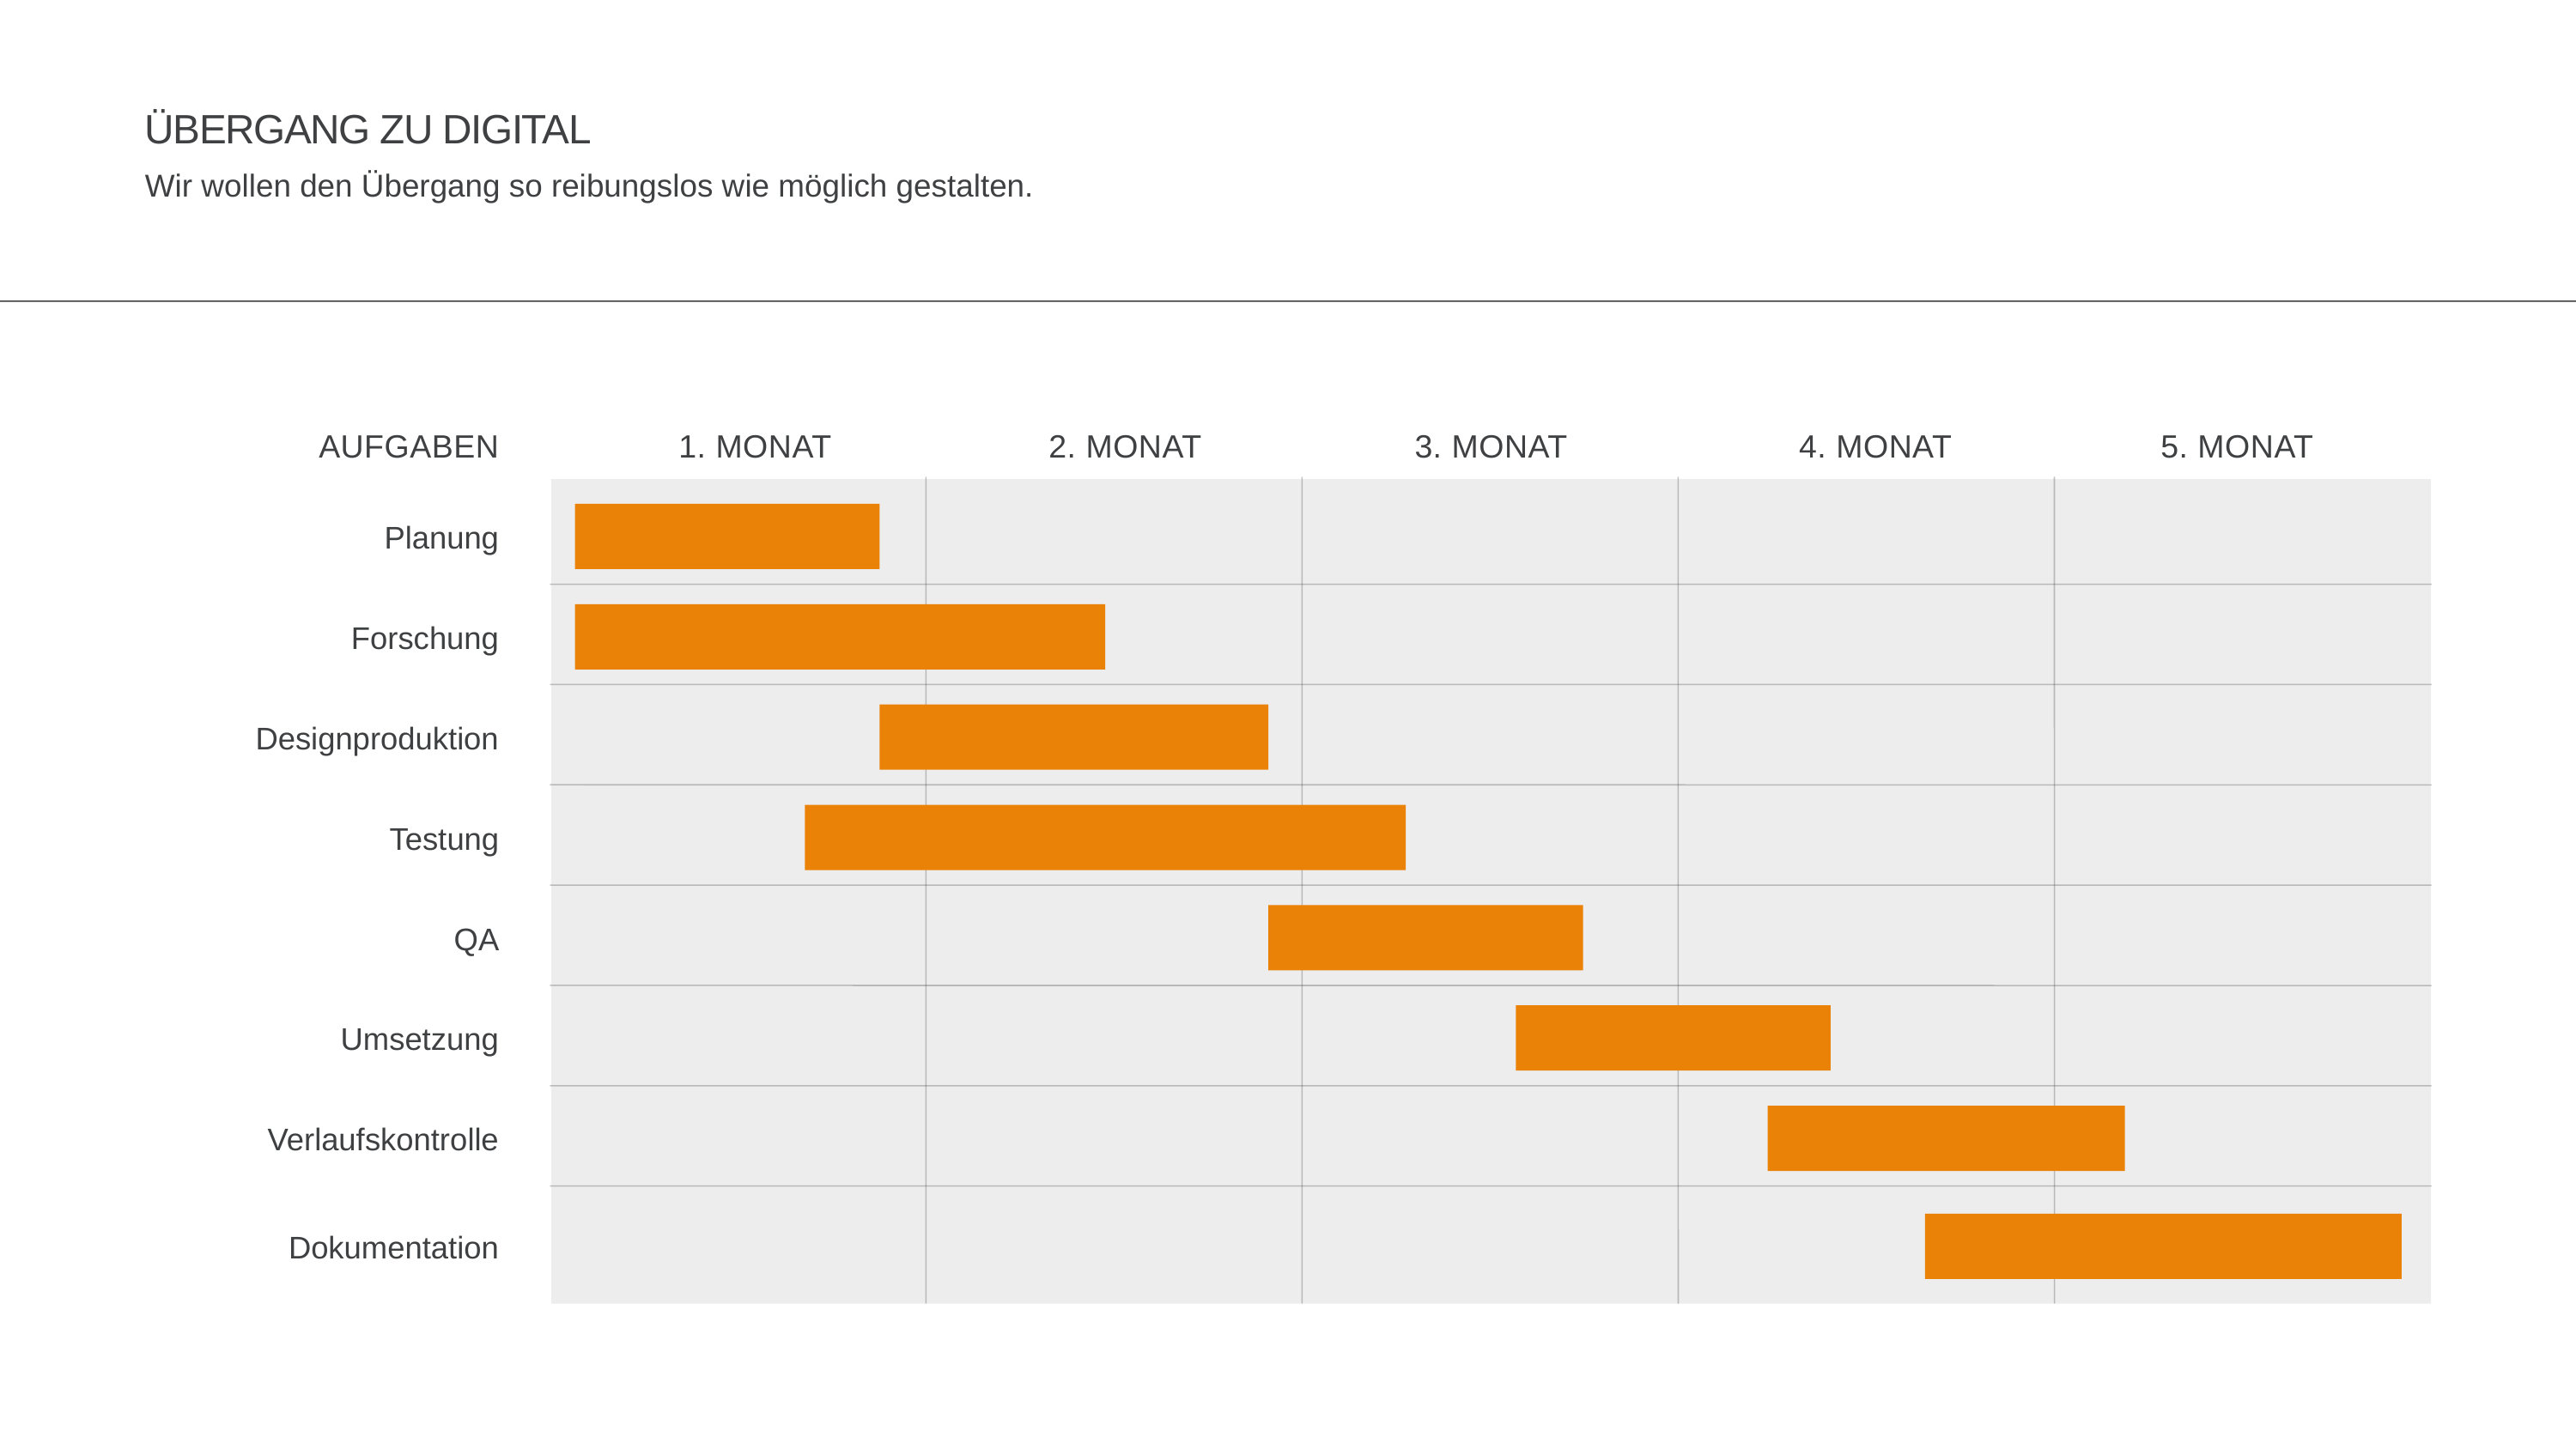

ÜBERGANG ZU DIGITAL
Wir wollen den Übergang so reibungslos wie möglich gestalten.

AUFGABEN
1. MONAT
2. MONAT
3. MONAT
4. MONAT
5. MONAT

Planung

Forschung

Designproduktion

Testung

QA

Umsetzung

Verlaufskontrolle

Dokumentation